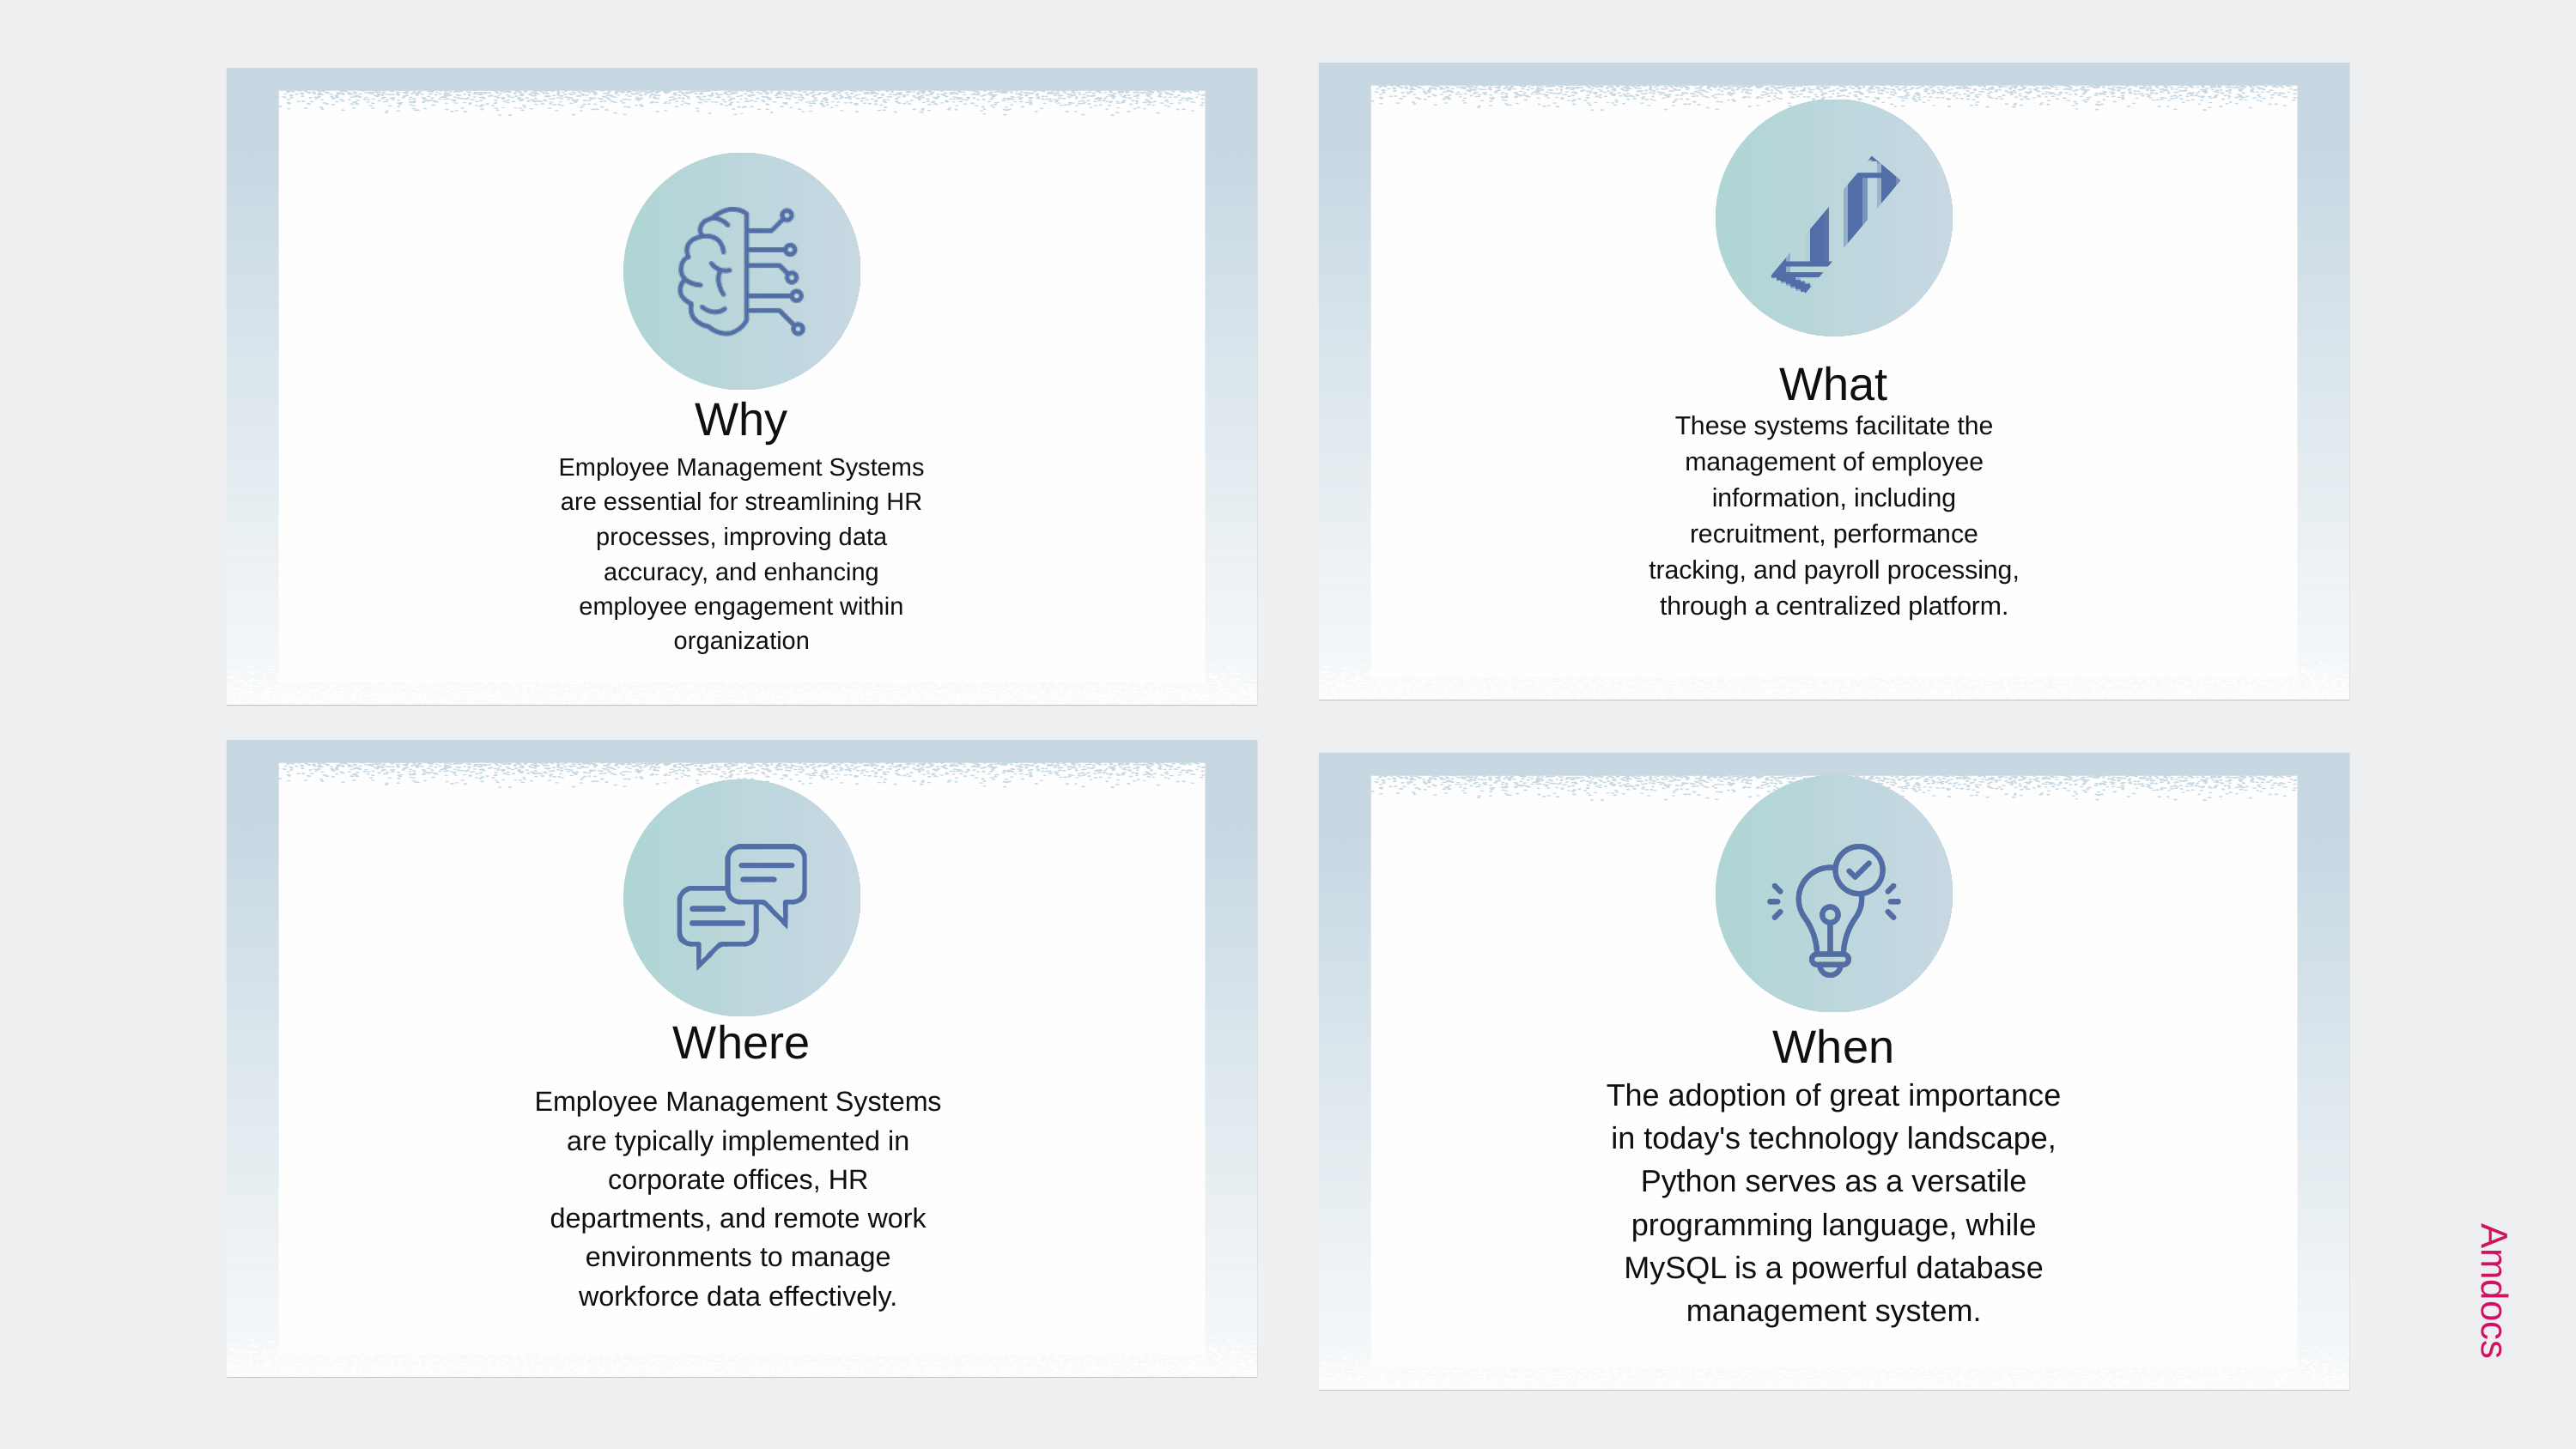

What
Why
These systems facilitate the management of employee information, including recruitment, performance tracking, and payroll processing, through a centralized platform.

Employee Management Systems are essential for streamlining HR processes, improving data accuracy, and enhancing employee engagement within organization

Where
When
Amdocs
The adoption of great importance in today's technology landscape, Python serves as a versatile programming language, while MySQL is a powerful database management system.

Employee Management Systems are typically implemented in corporate offices, HR departments, and remote work environments to manage workforce data effectively.